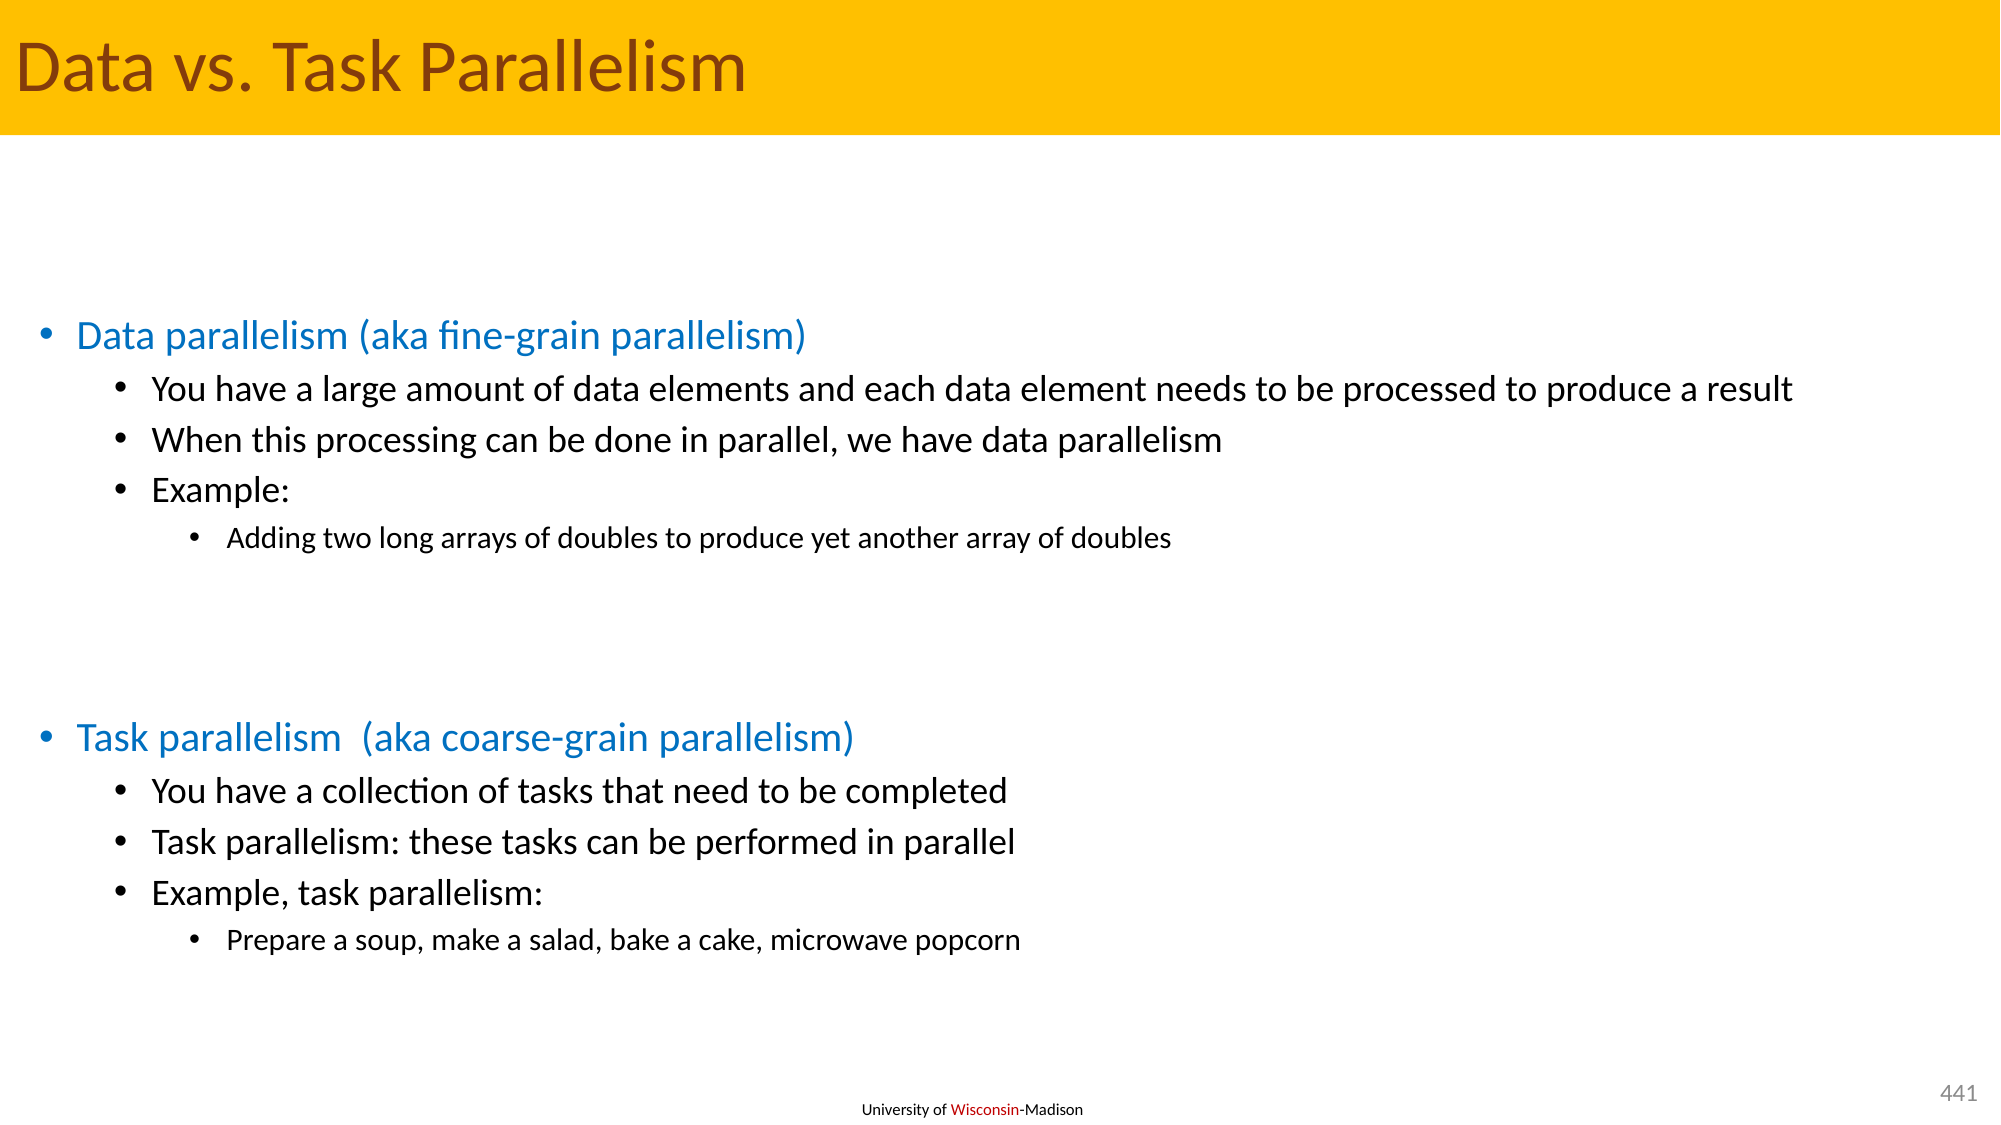

# Data vs. Task Parallelism

Data parallelism (aka fine-grain parallelism)
You have a large amount of data elements and each data element needs to be processed to produce a result
When this processing can be done in parallel, we have data parallelism
Example:
Adding two long arrays of doubles to produce yet another array of doubles

Task parallelism  (aka coarse-grain parallelism)
You have a collection of tasks that need to be completed
Task parallelism: these tasks can be performed in parallel
Example, task parallelism:
Prepare a soup, make a salad, bake a cake, microwave popcorn

441